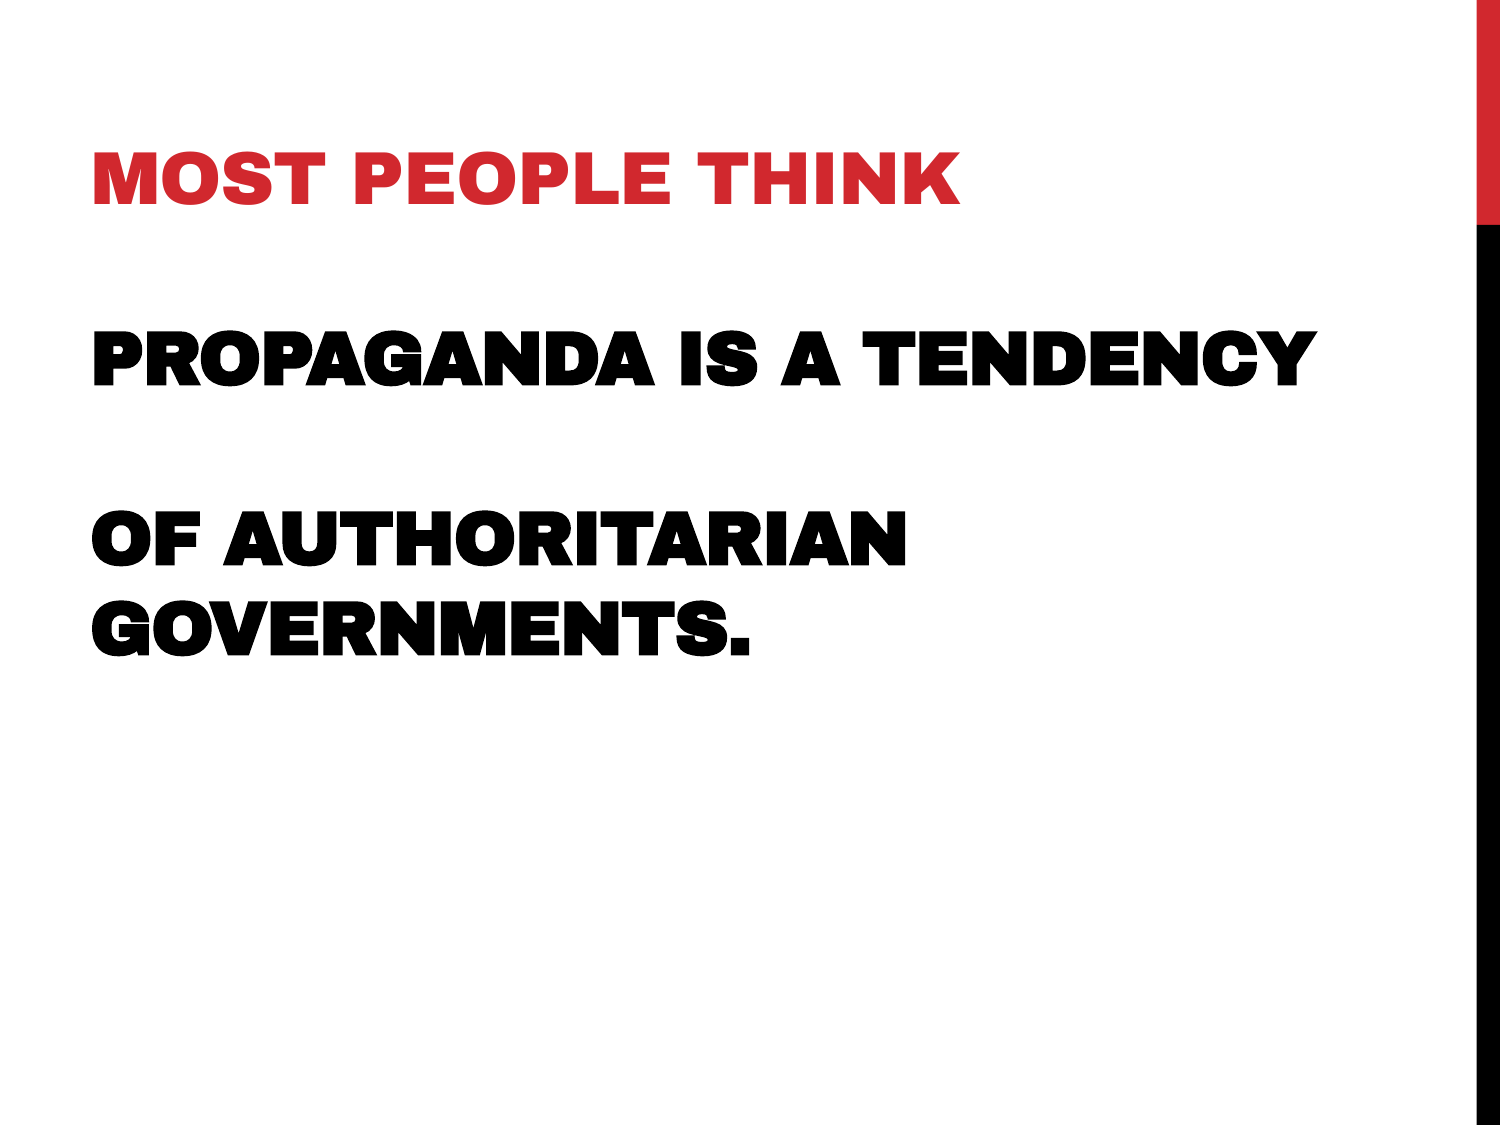

# Most People think Propaganda is a tendency of authoritarian governments.